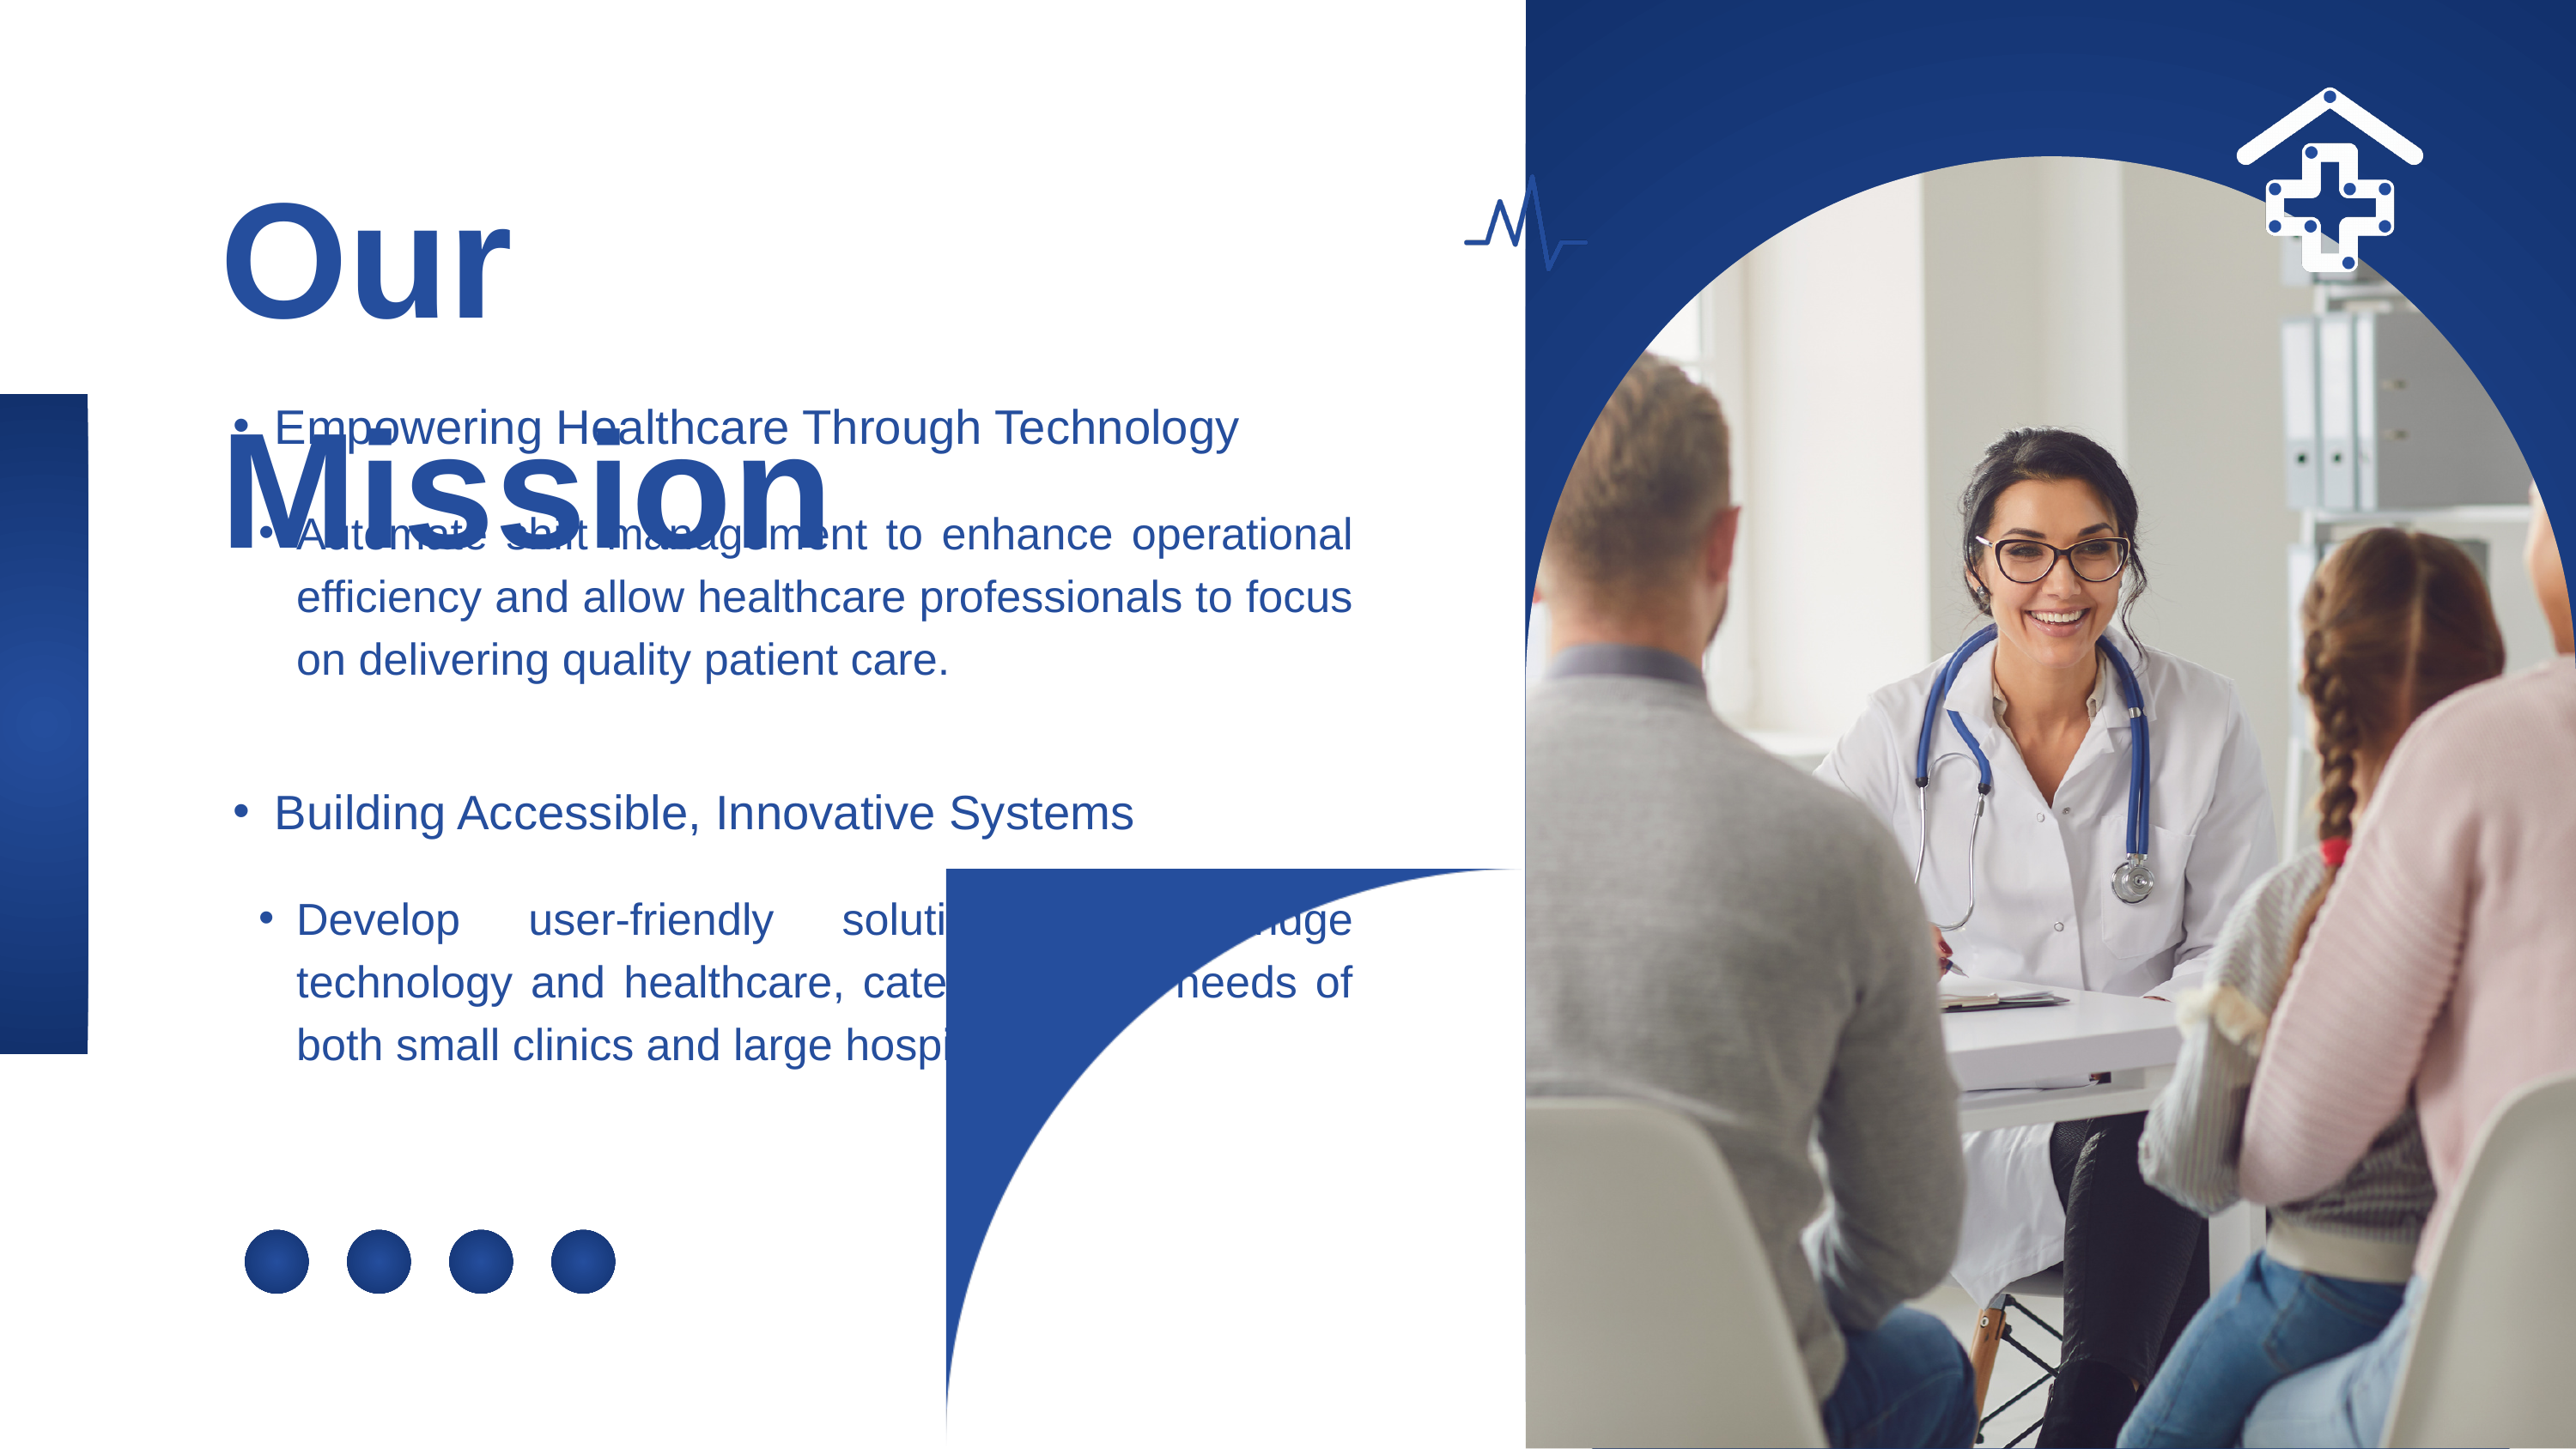

Our Mission

Empowering Healthcare Through Technology

Automate shift management to enhance operational efficiency and allow healthcare professionals to focus on delivering quality patient care.

Building Accessible, Innovative Systems

Develop user-friendly solutions that bridge technology and healthcare, catering to the needs of both small clinics and large hospitals.